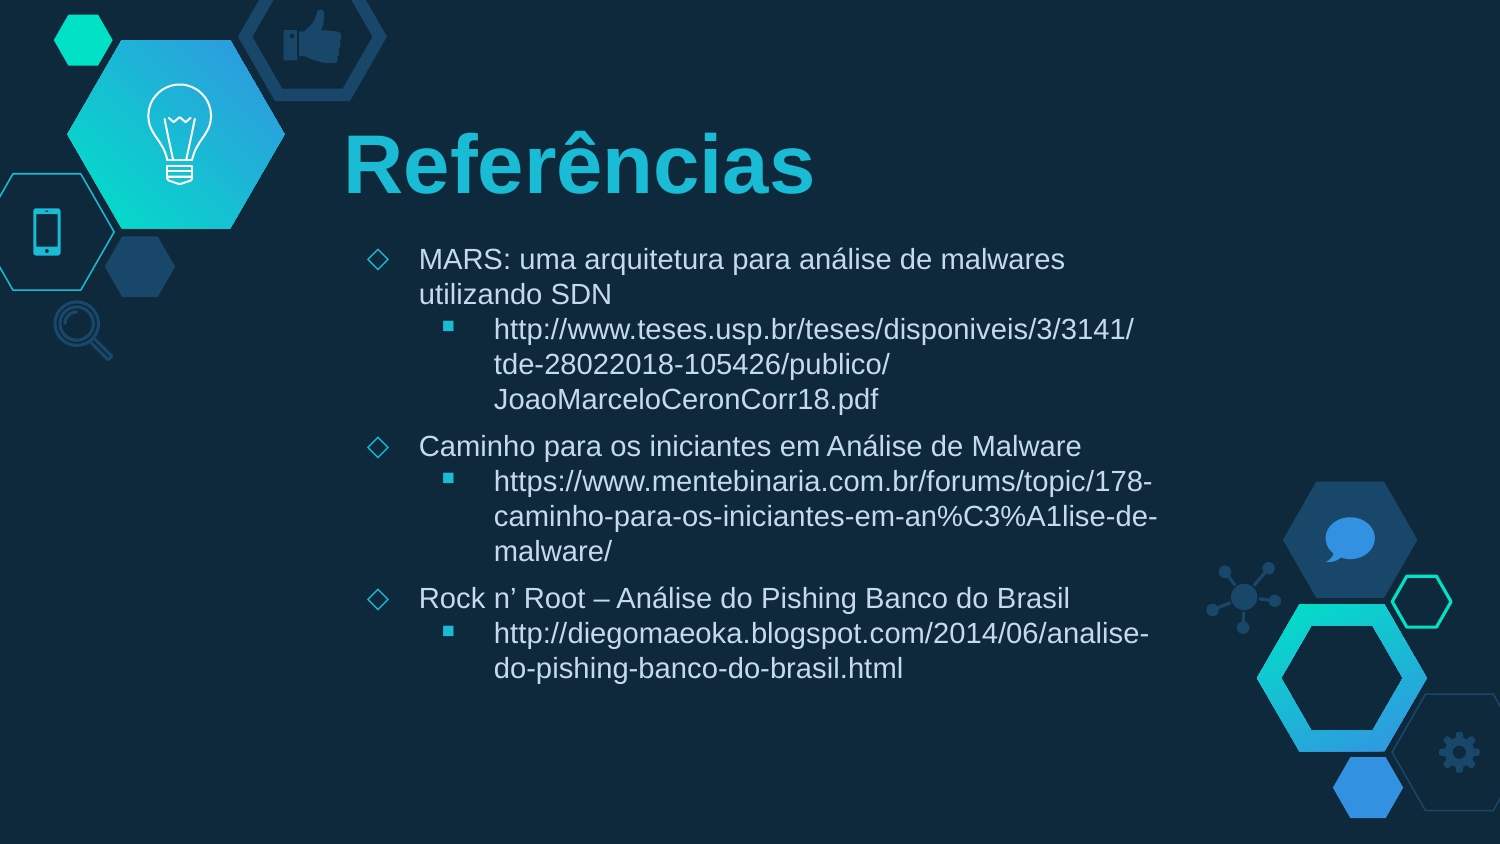

# Referências
MARS: uma arquitetura para análise de malwares utilizando SDN
http://www.teses.usp.br/teses/disponiveis/3/3141/tde-28022018-105426/publico/JoaoMarceloCeronCorr18.pdf
Caminho para os iniciantes em Análise de Malware
https://www.mentebinaria.com.br/forums/topic/178-caminho-para-os-iniciantes-em-an%C3%A1lise-de-malware/
Rock n’ Root – Análise do Pishing Banco do Brasil
http://diegomaeoka.blogspot.com/2014/06/analise-do-pishing-banco-do-brasil.html